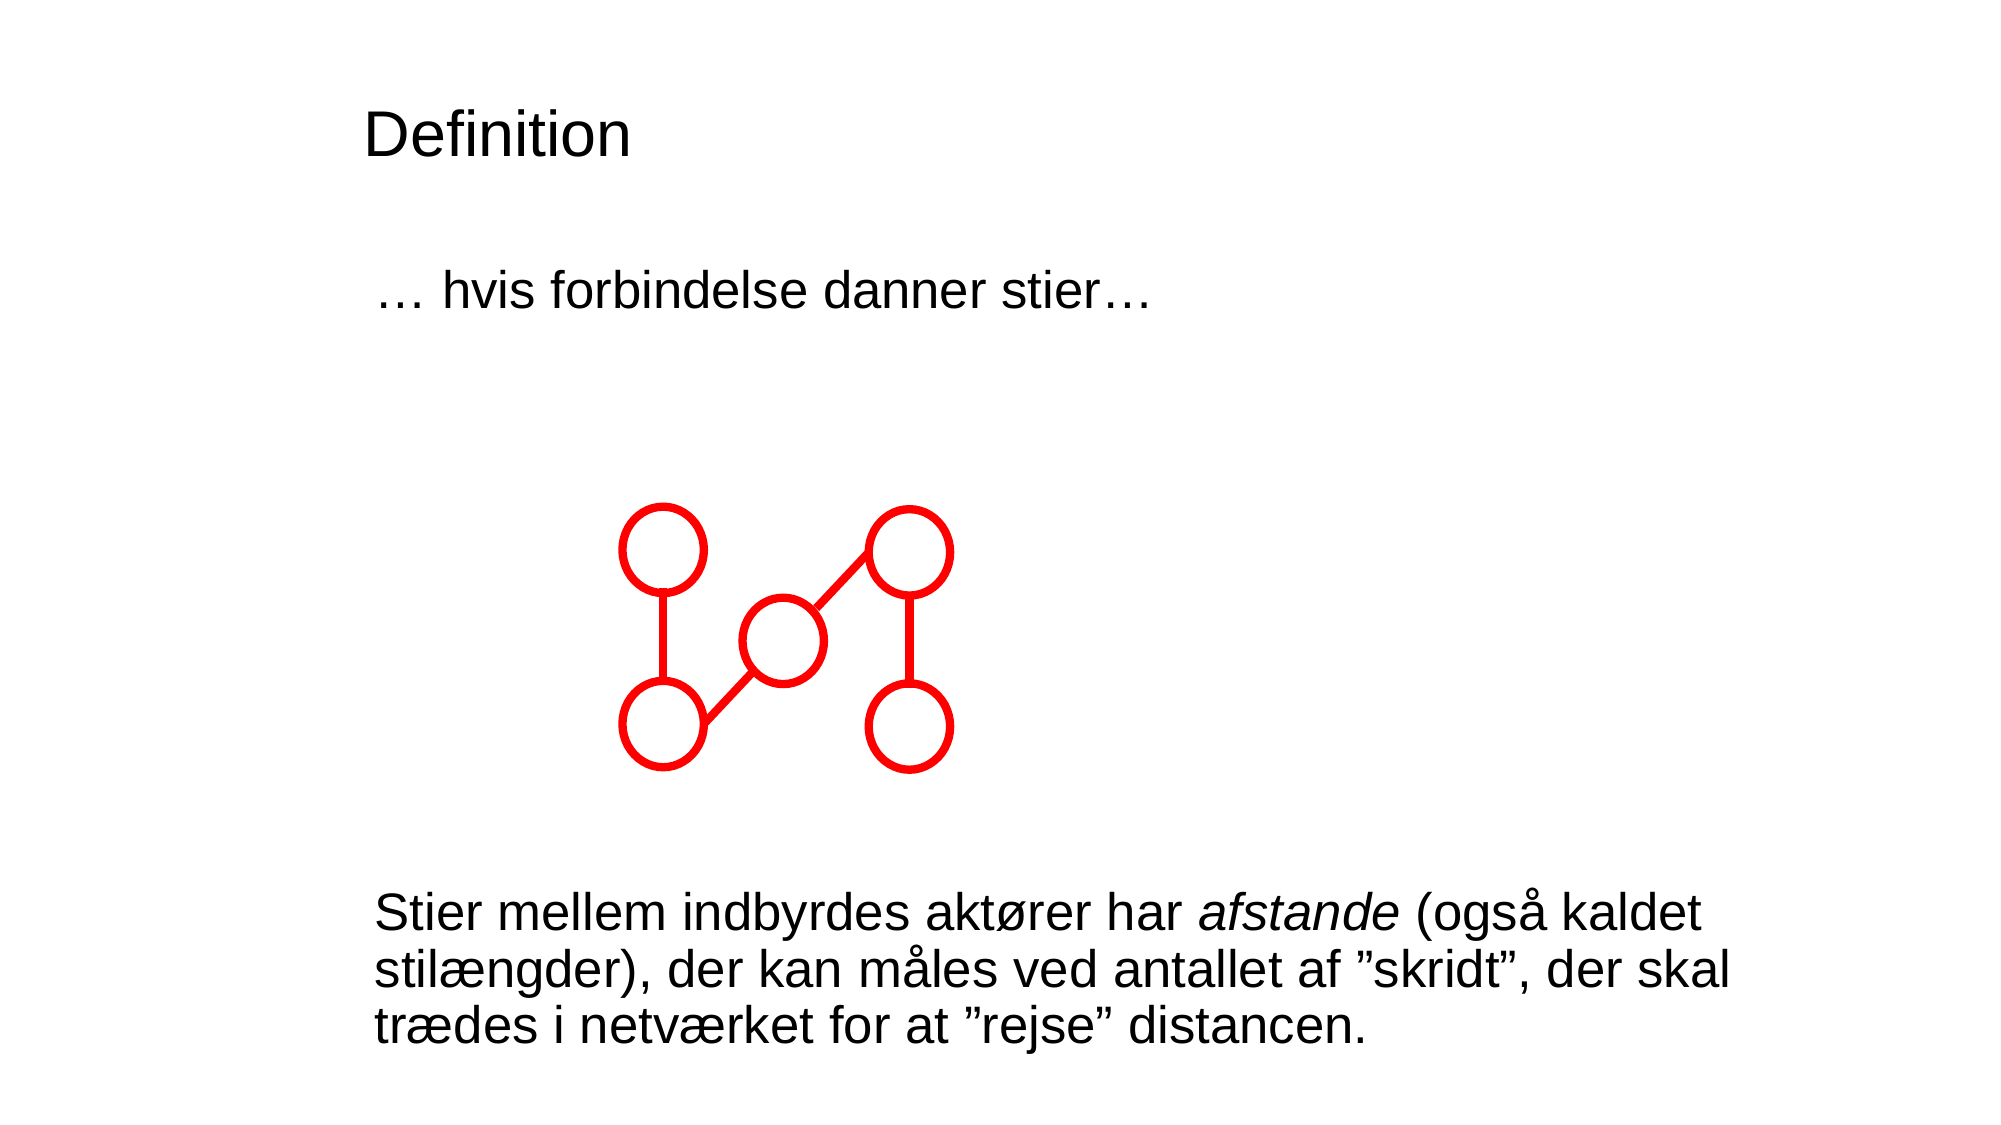

# Definition
… hvis forbindelse danner stier…

Stier mellem indbyrdes aktører har afstande (også kaldet stilængder), der kan måles ved antallet af ”skridt”, der skal trædes i netværket for at ”rejse” distancen.